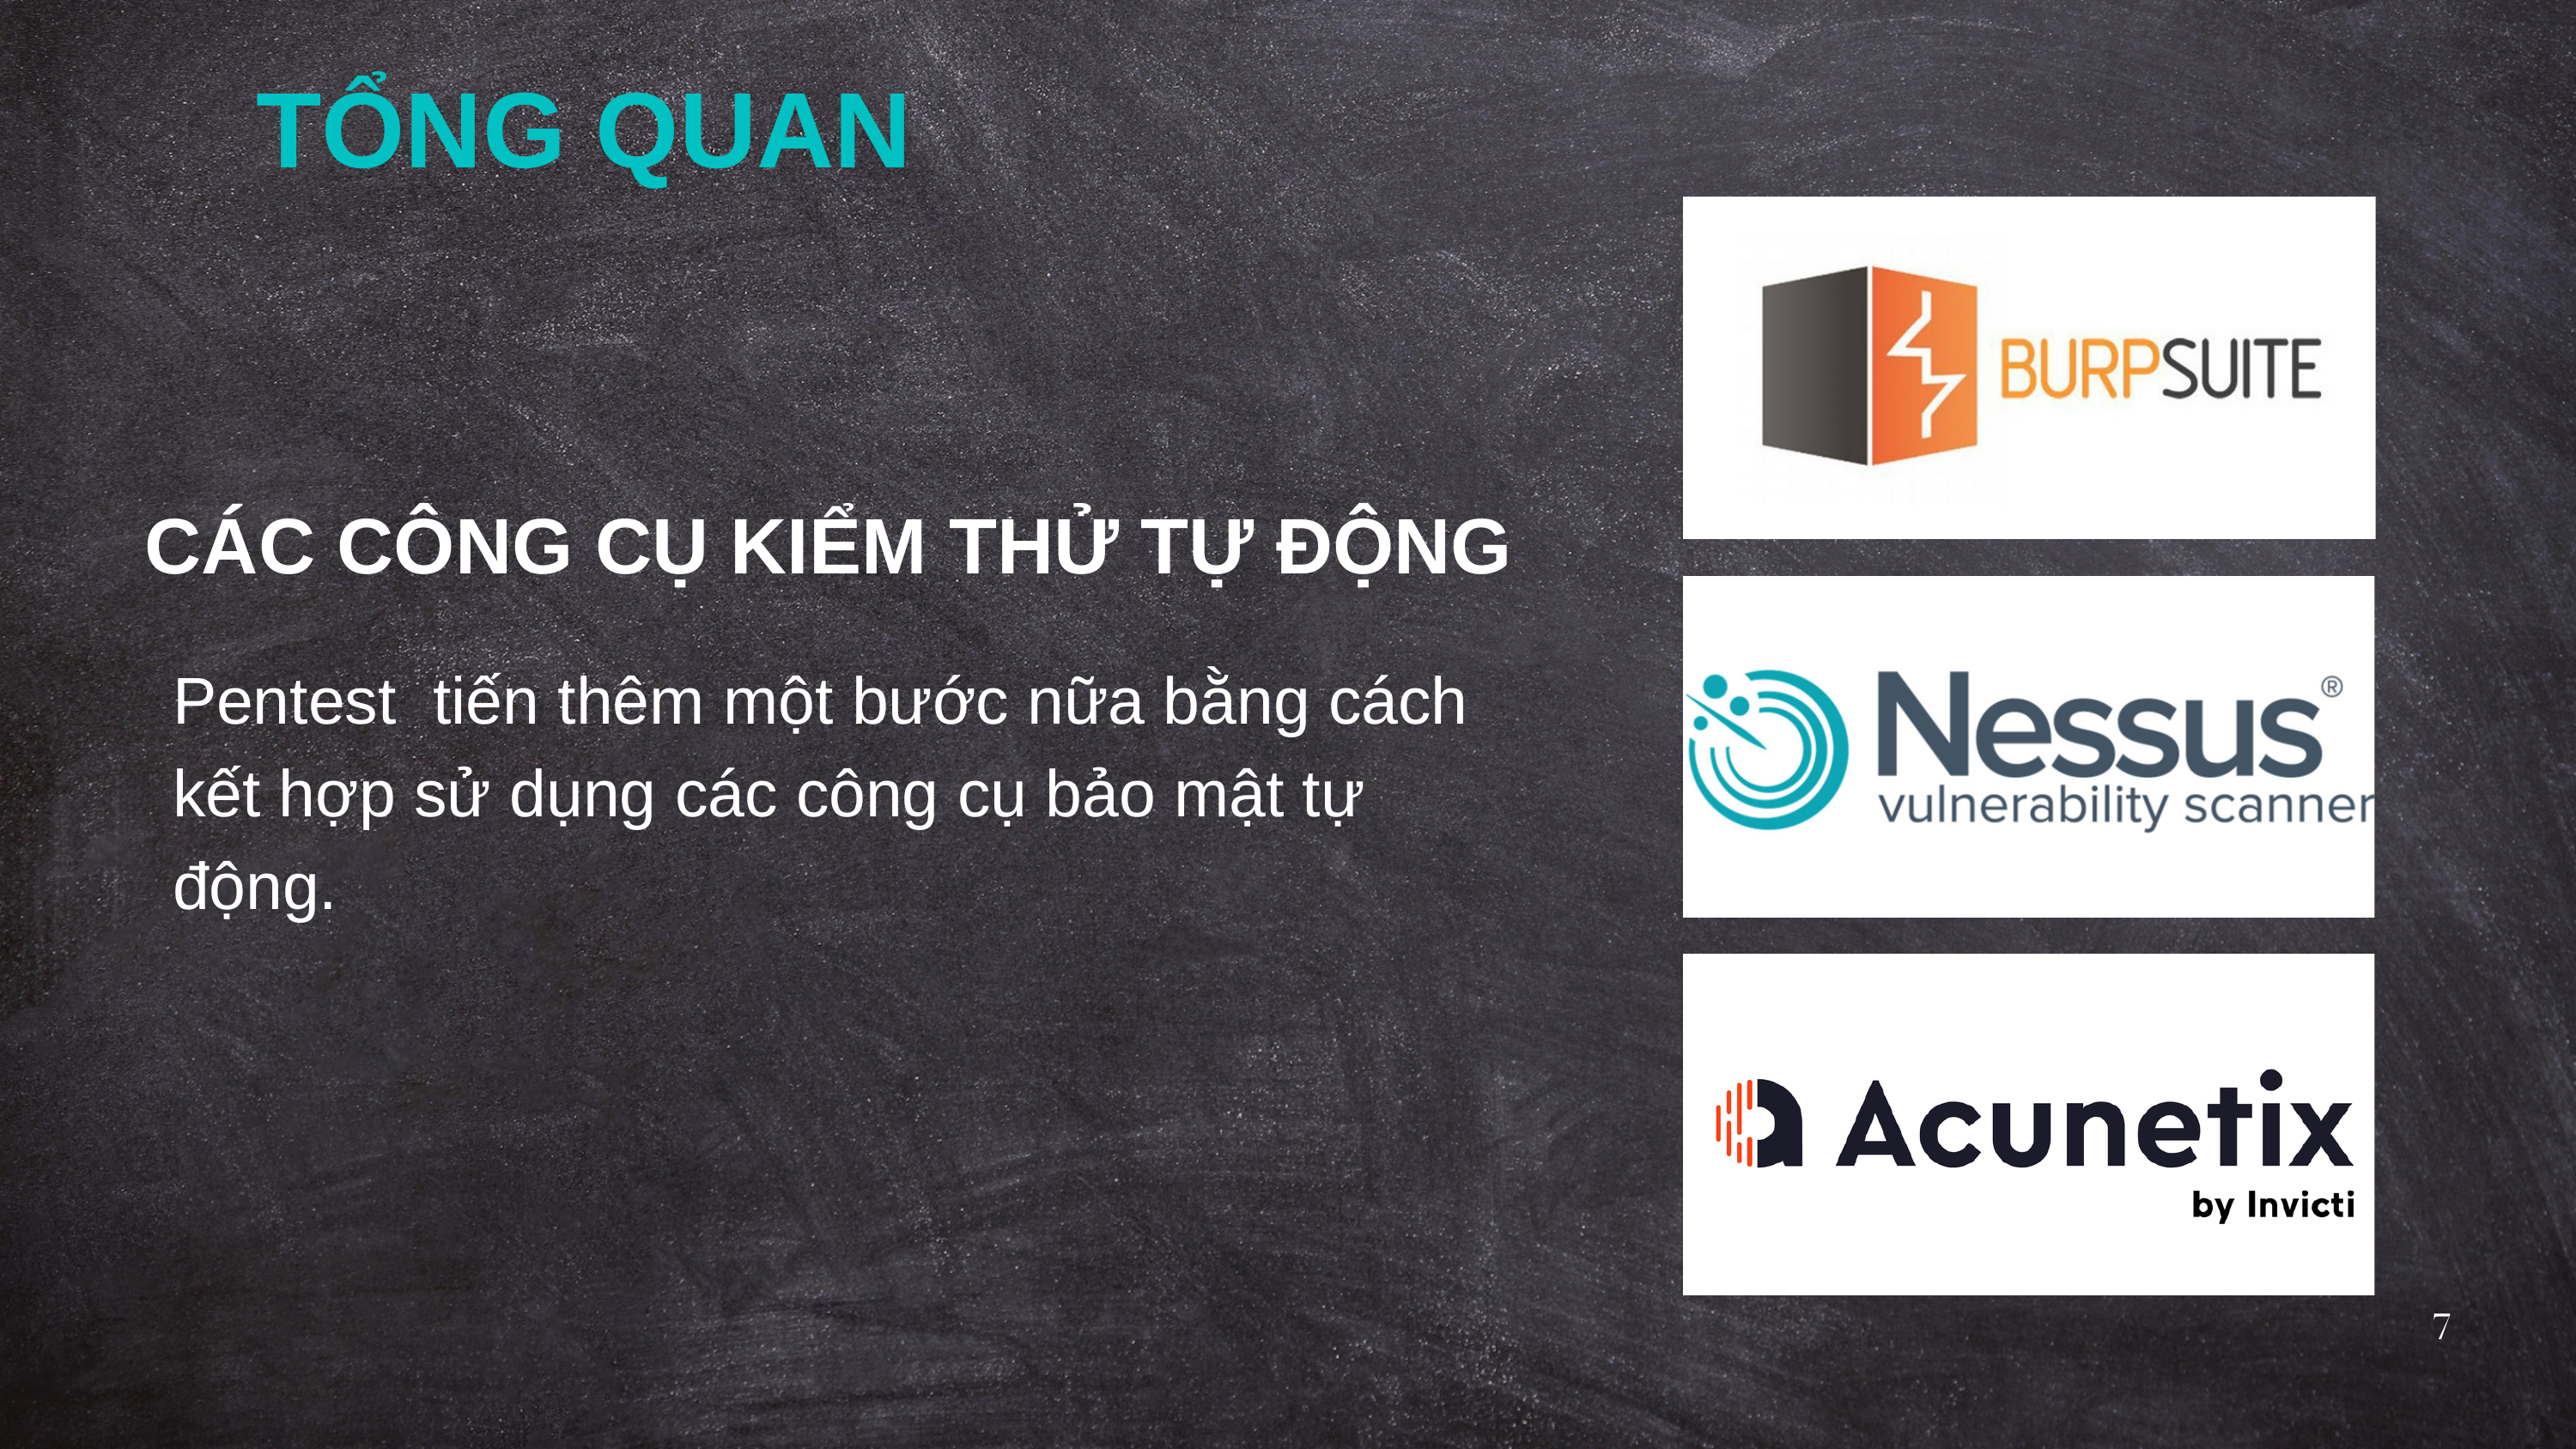

TỔNG QUAN

CÁC CÔNG CỤ KIỂM THỬ TỰ ĐỘNG

Pentest  tiến thêm một bước nữa bằng cách kết hợp sử dụng các công cụ bảo mật tự động.

7